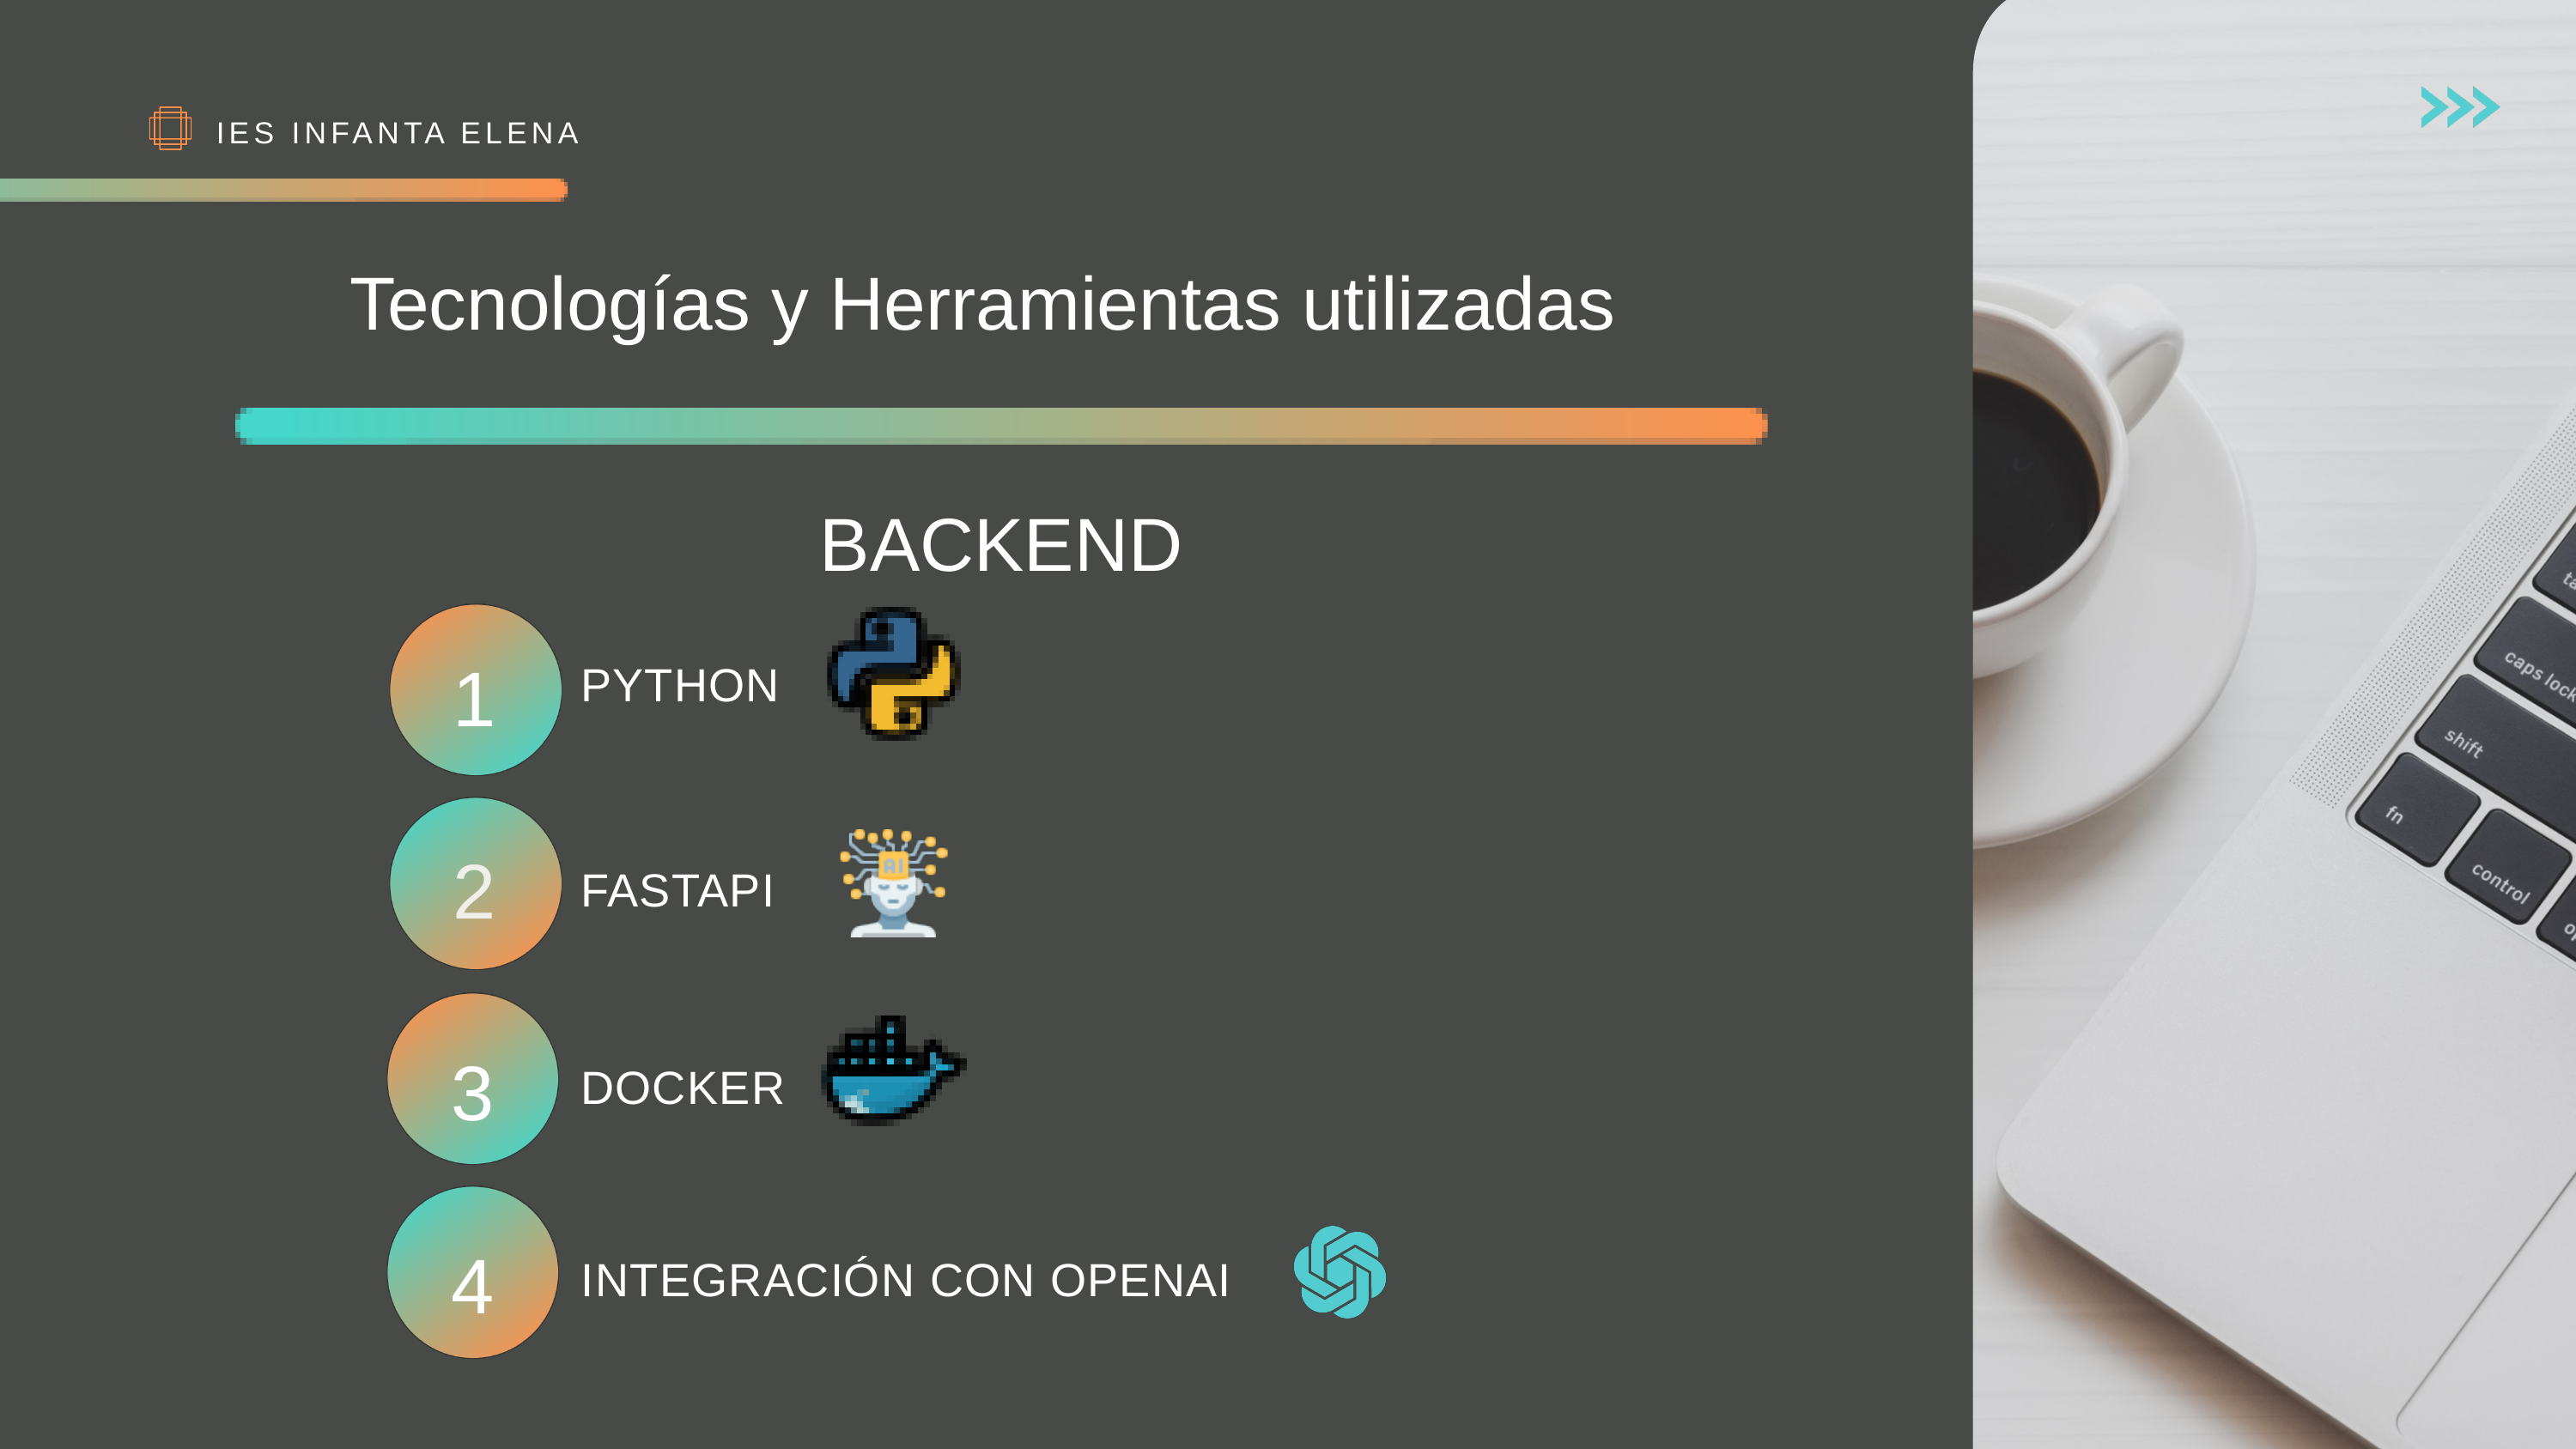

IES INFANTA ELENA

Tecnologías y Herramientas utilizadas

BACKEND

1
PYTHON

2

FASTAPI

3
DOCKER

4

I﻿NTEGRACIÓN CON OPENAI